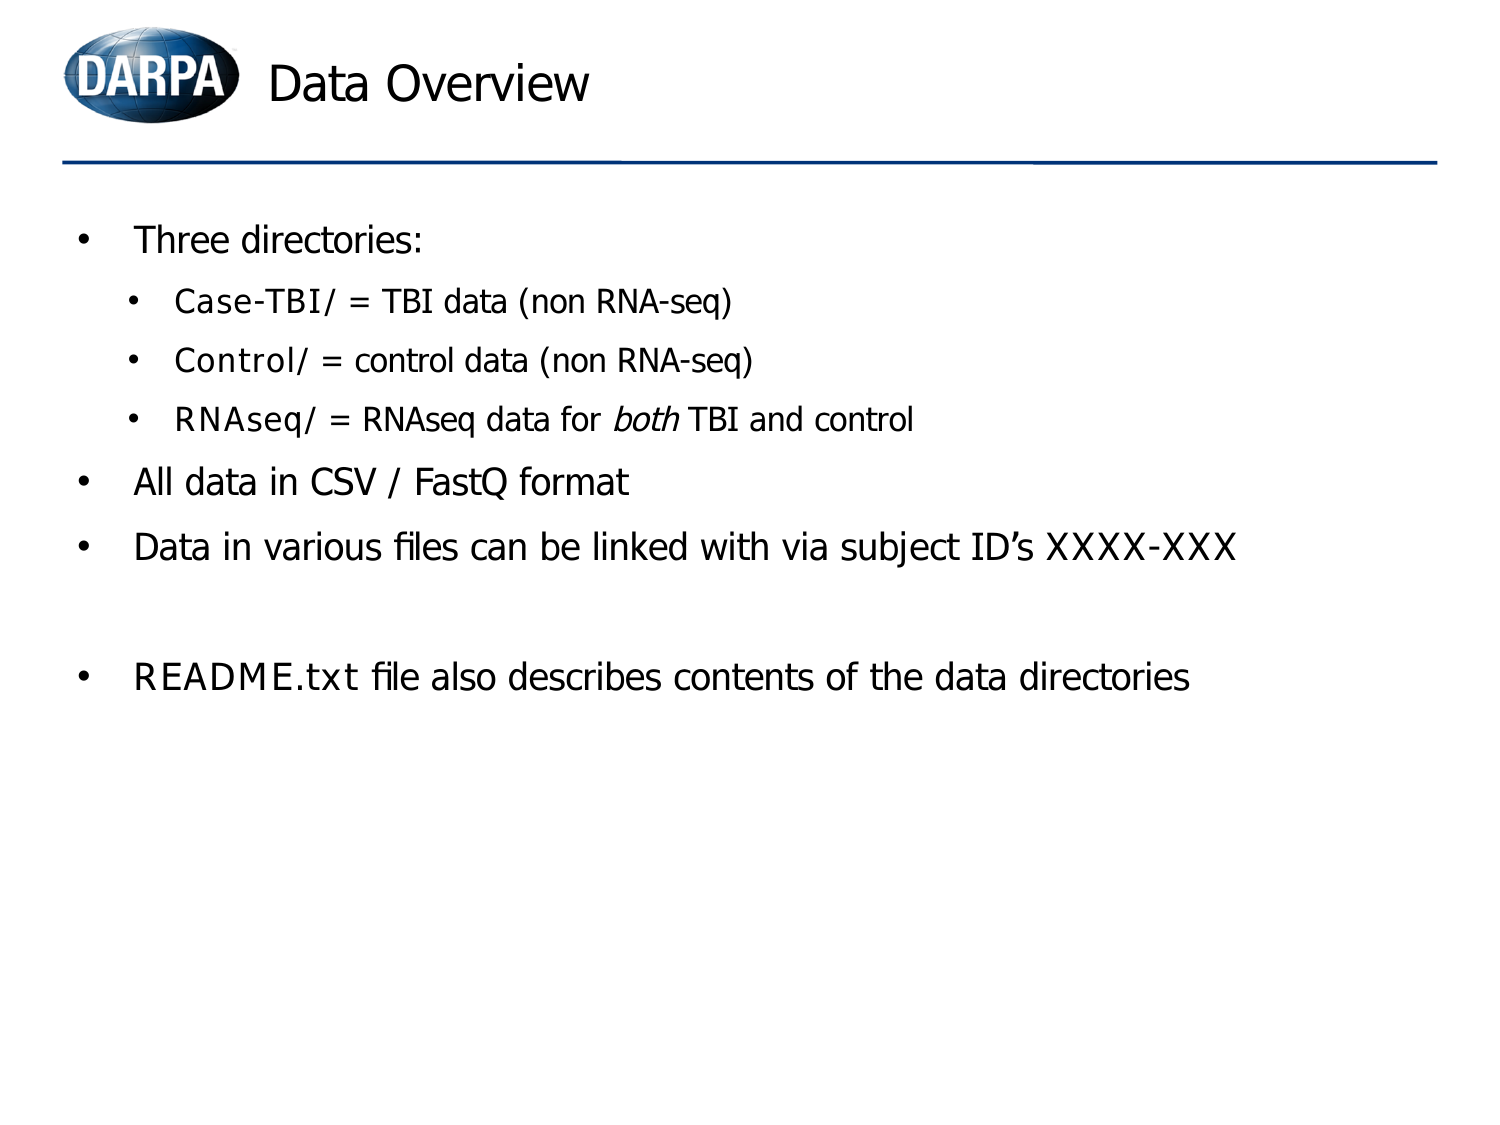

# Data Overview
Three directories:
Case-TBI/ = TBI data (non RNA-seq)
Control/ = control data (non RNA-seq)
RNAseq/ = RNAseq data for both TBI and control
All data in CSV / FastQ format
Data in various files can be linked with via subject ID’s XXXX-XXX

README.txt file also describes contents of the data directories